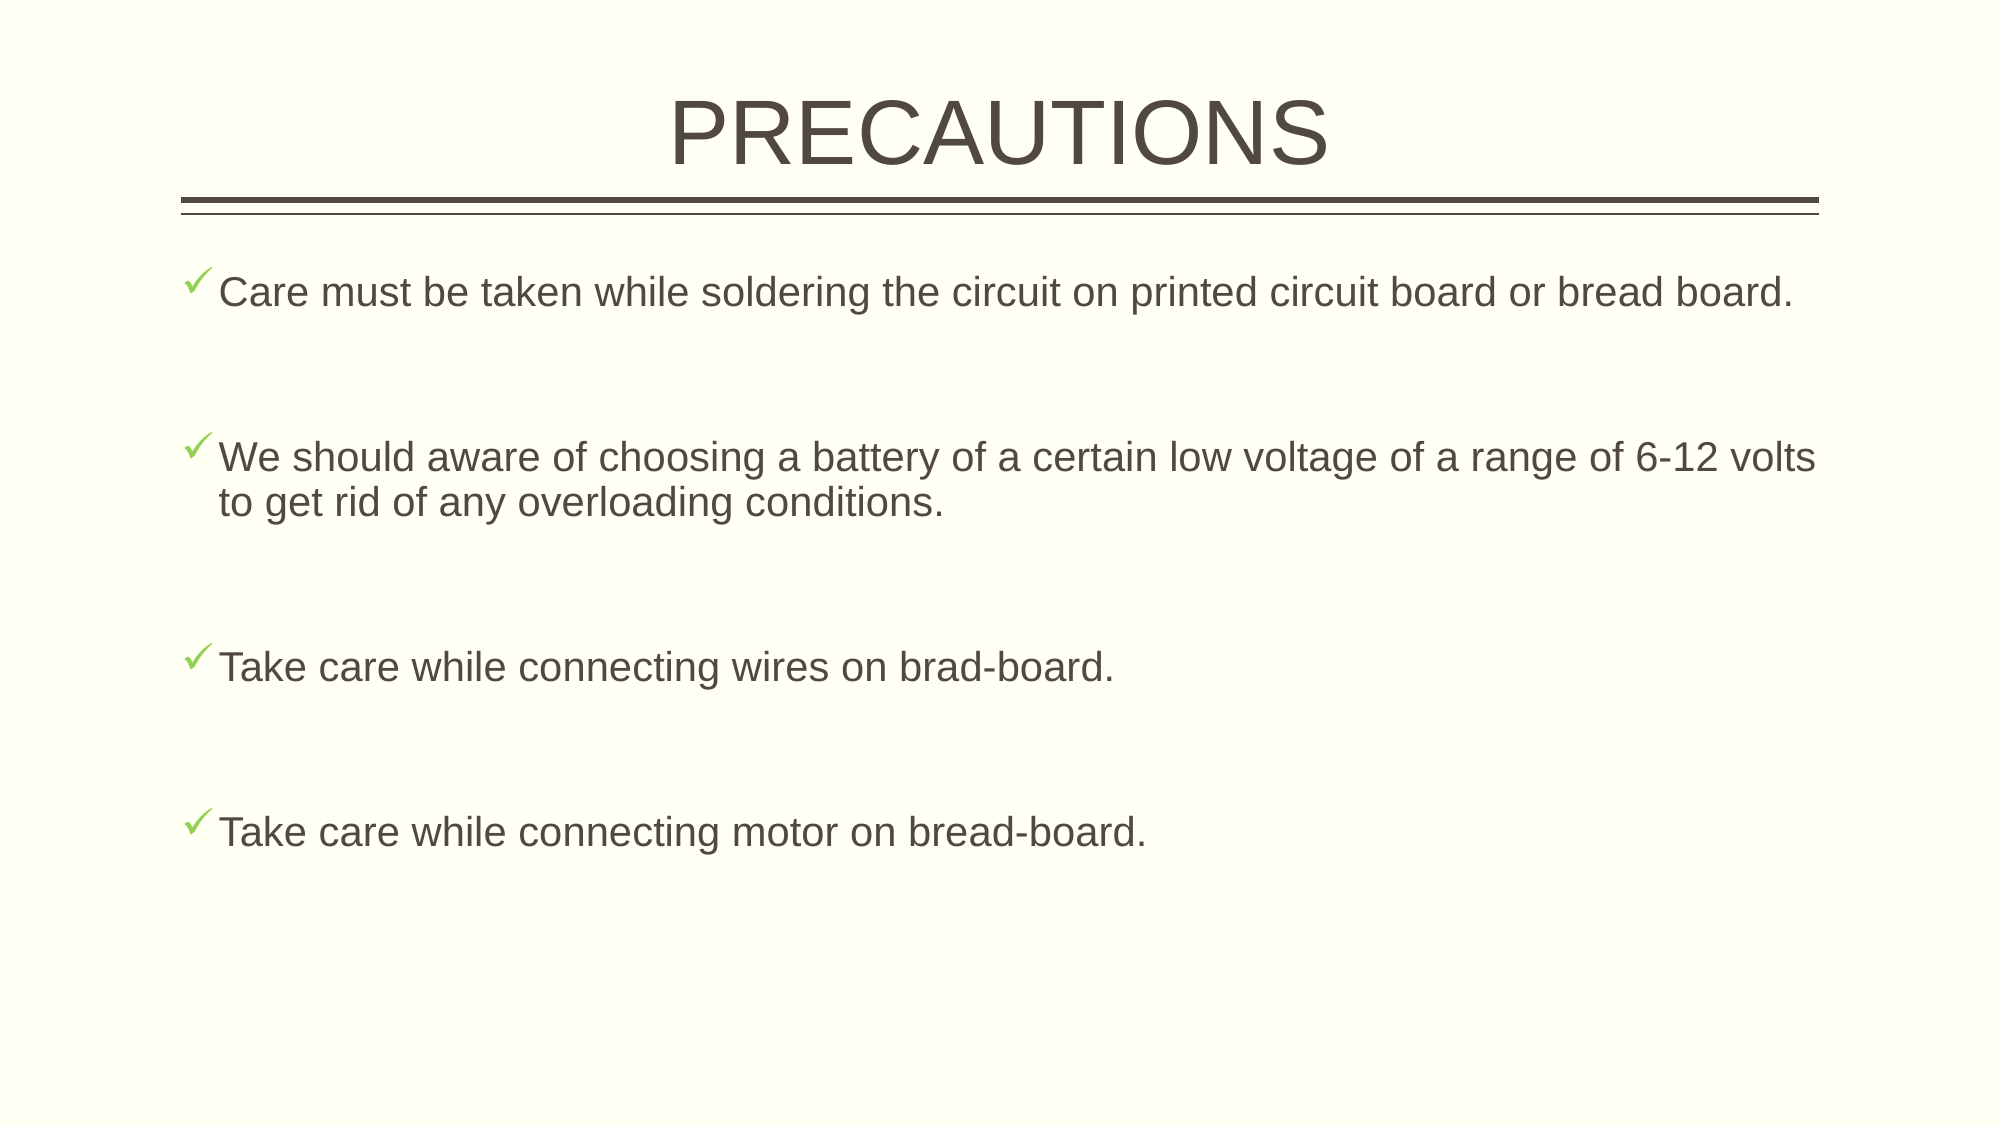

# PRECAUTIONS
Care must be taken while soldering the circuit on printed circuit board or bread board.

We should aware of choosing a battery of a certain low voltage of a range of 6-12 volts to get rid of any overloading conditions.

Take care while connecting wires on brad-board.

Take care while connecting motor on bread-board.